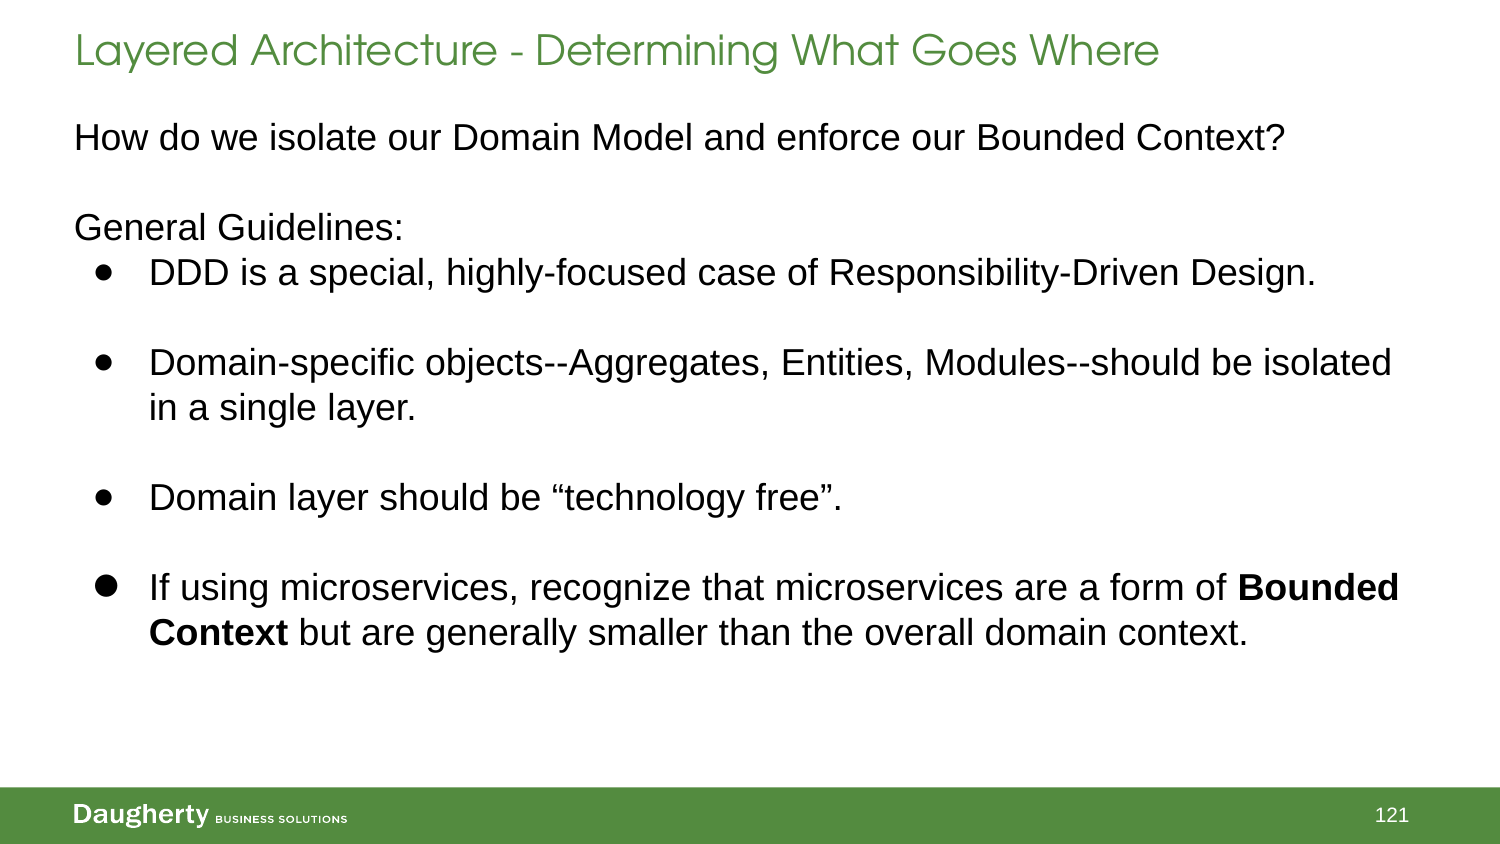

# Layered Architecture - Determining What Goes Where
How do we isolate our Domain Model and enforce our Bounded Context?

General Guidelines:
DDD is a special, highly-focused case of Responsibility-Driven Design.

Domain-specific objects--Aggregates, Entities, Modules--should be isolated in a single layer.

Domain layer should be “technology free”.

If using microservices, recognize that microservices are a form of Bounded Context but are generally smaller than the overall domain context.
121